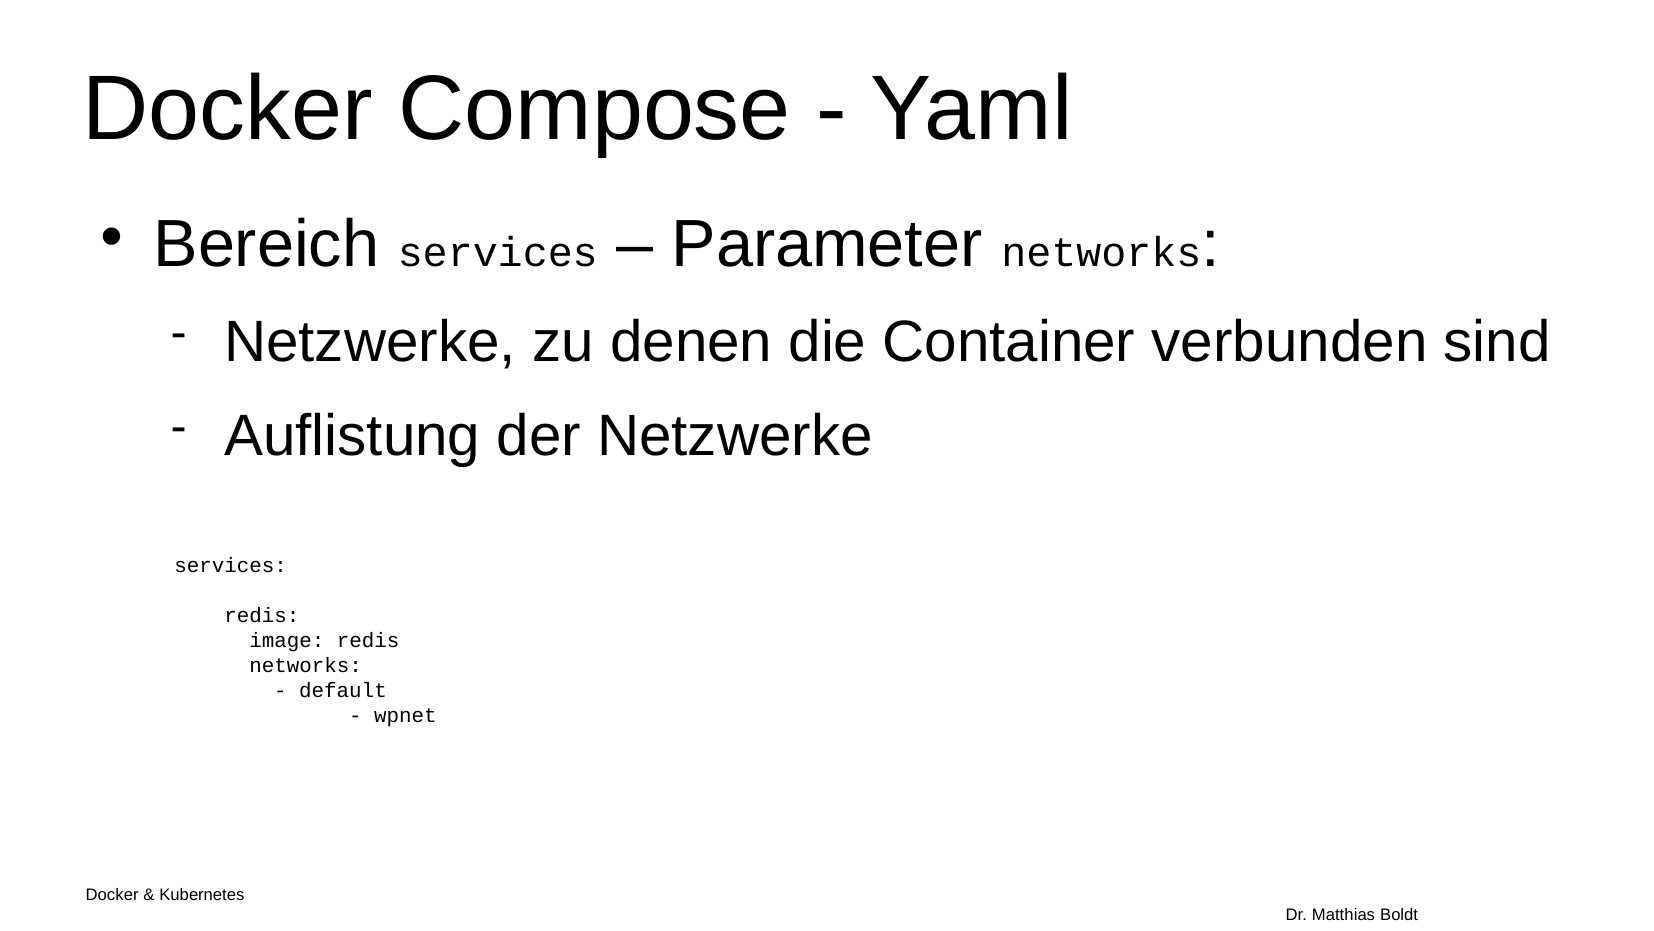

Docker Compose - Yaml
Bereich services – Parameter networks:
Netzwerke, zu denen die Container verbunden sind
Auflistung der Netzwerke

services:

    redis:
      image: redis
      networks:
        - default
	  - wpnet

Docker & Kubernetes																Dr. Matthias Boldt